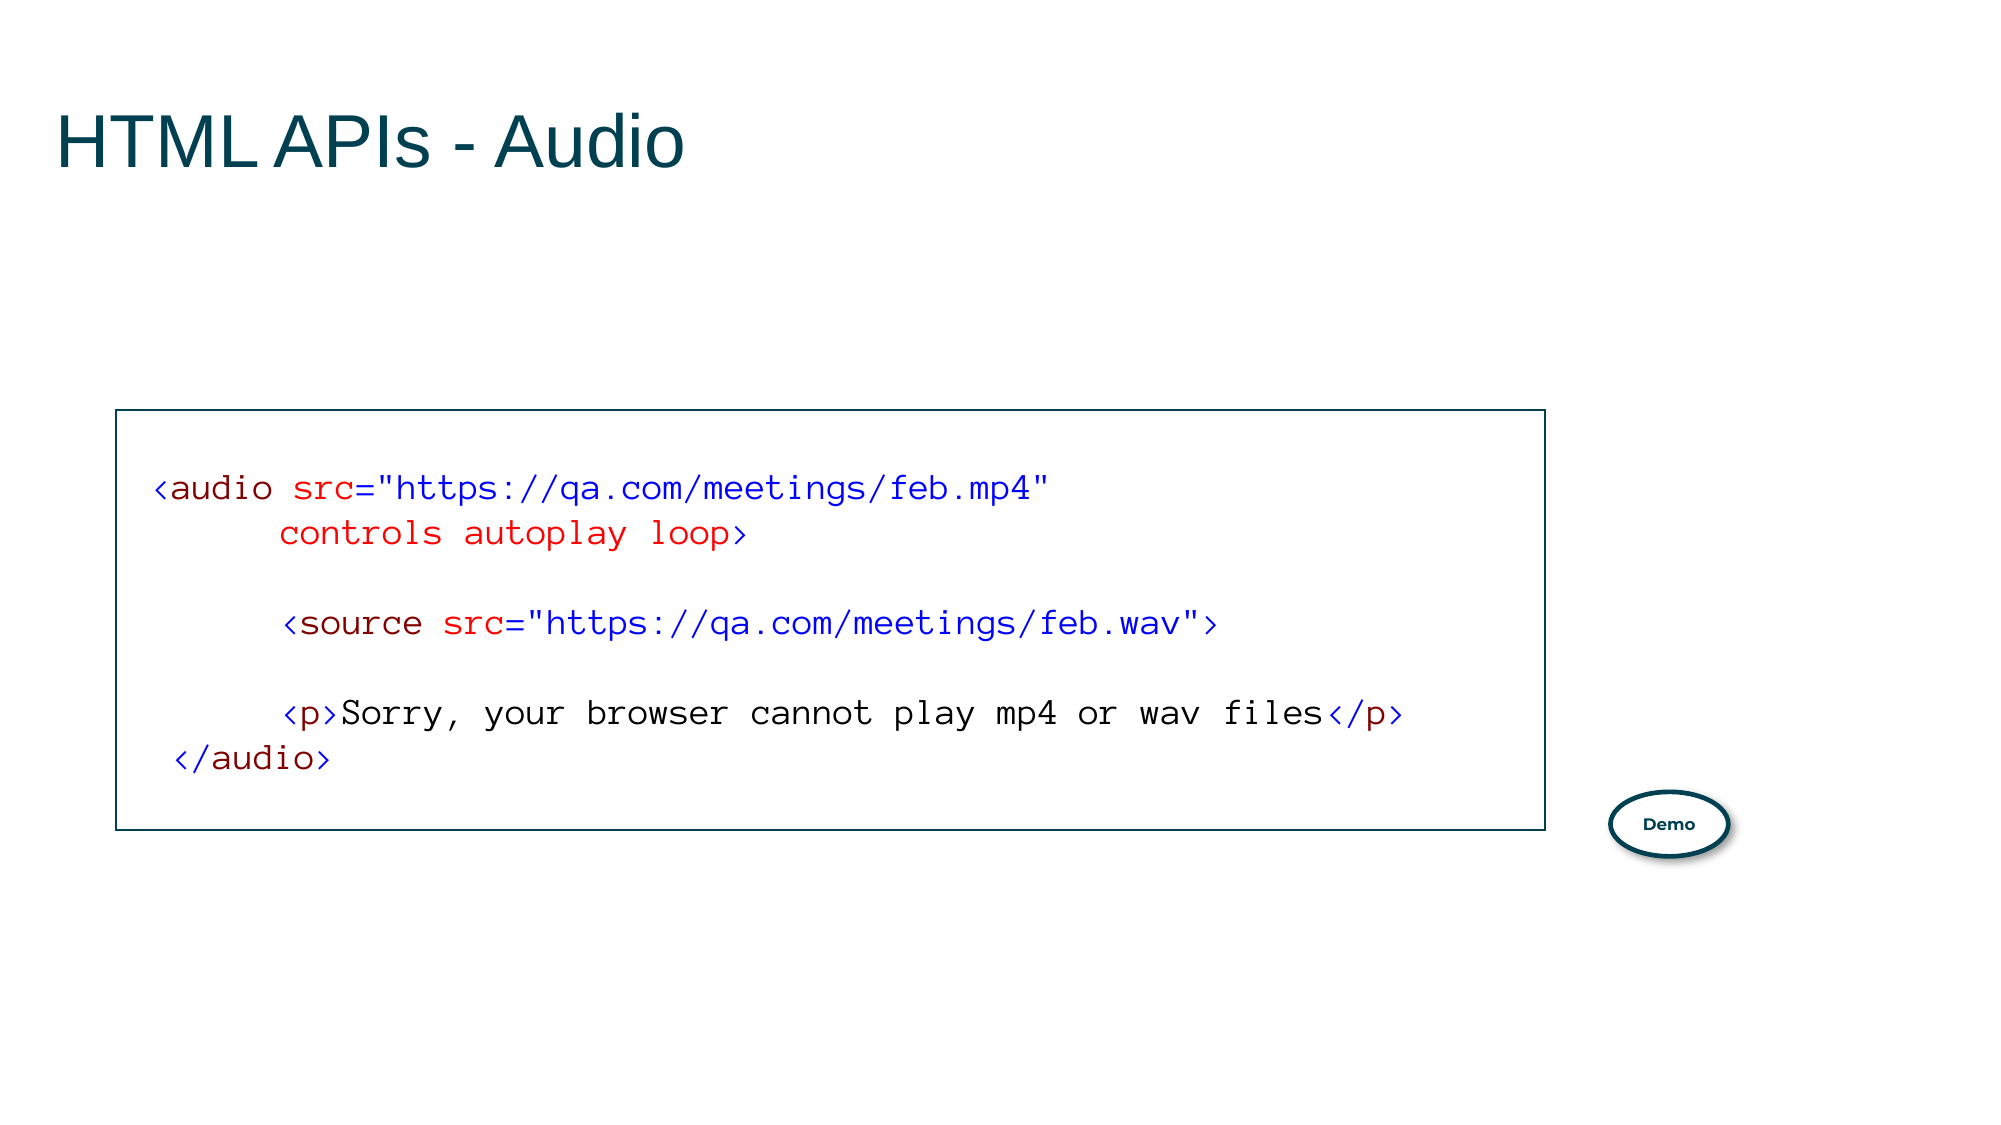

# HTML APIs - Audio

 <audio src="https://qa.com/meetings/feb.mp4"
	controls autoplay loop>

	<source src="https://qa.com/meetings/feb.wav">

	<p>Sorry, your browser cannot play mp4 or wav files</p>
  </audio>

Demo